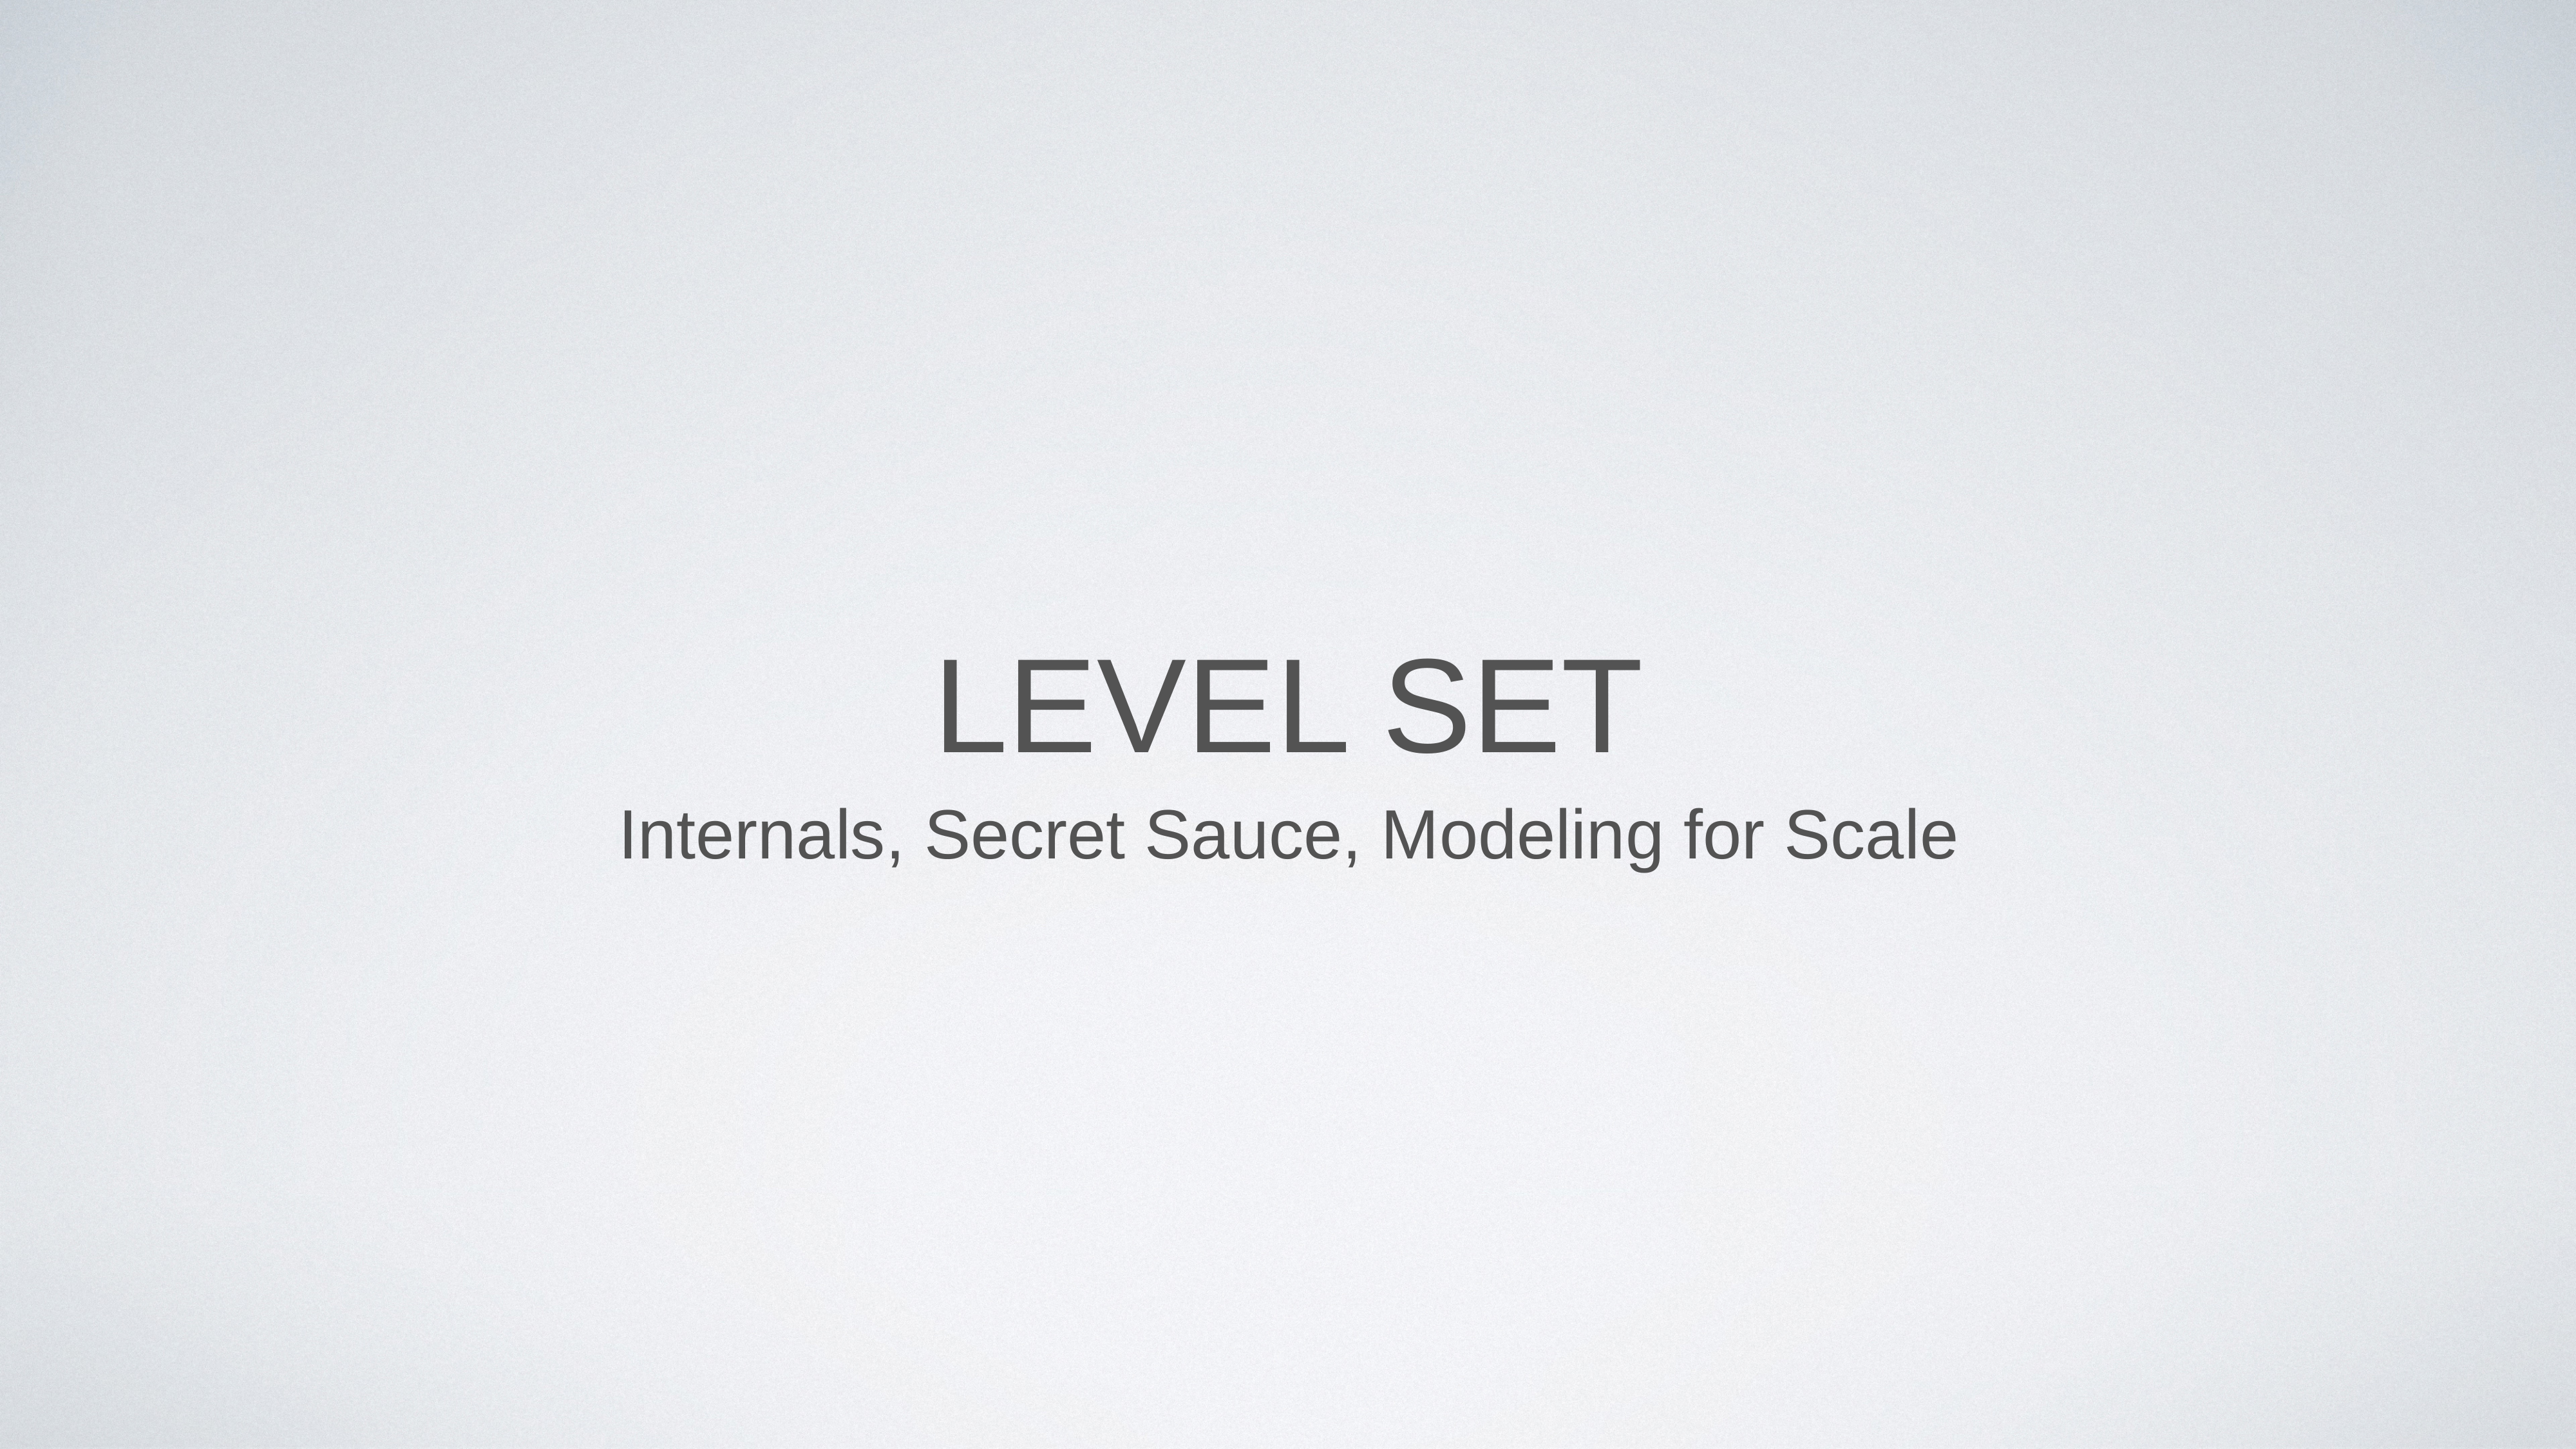

# Level Set
Internals, Secret Sauce, Modeling for Scale